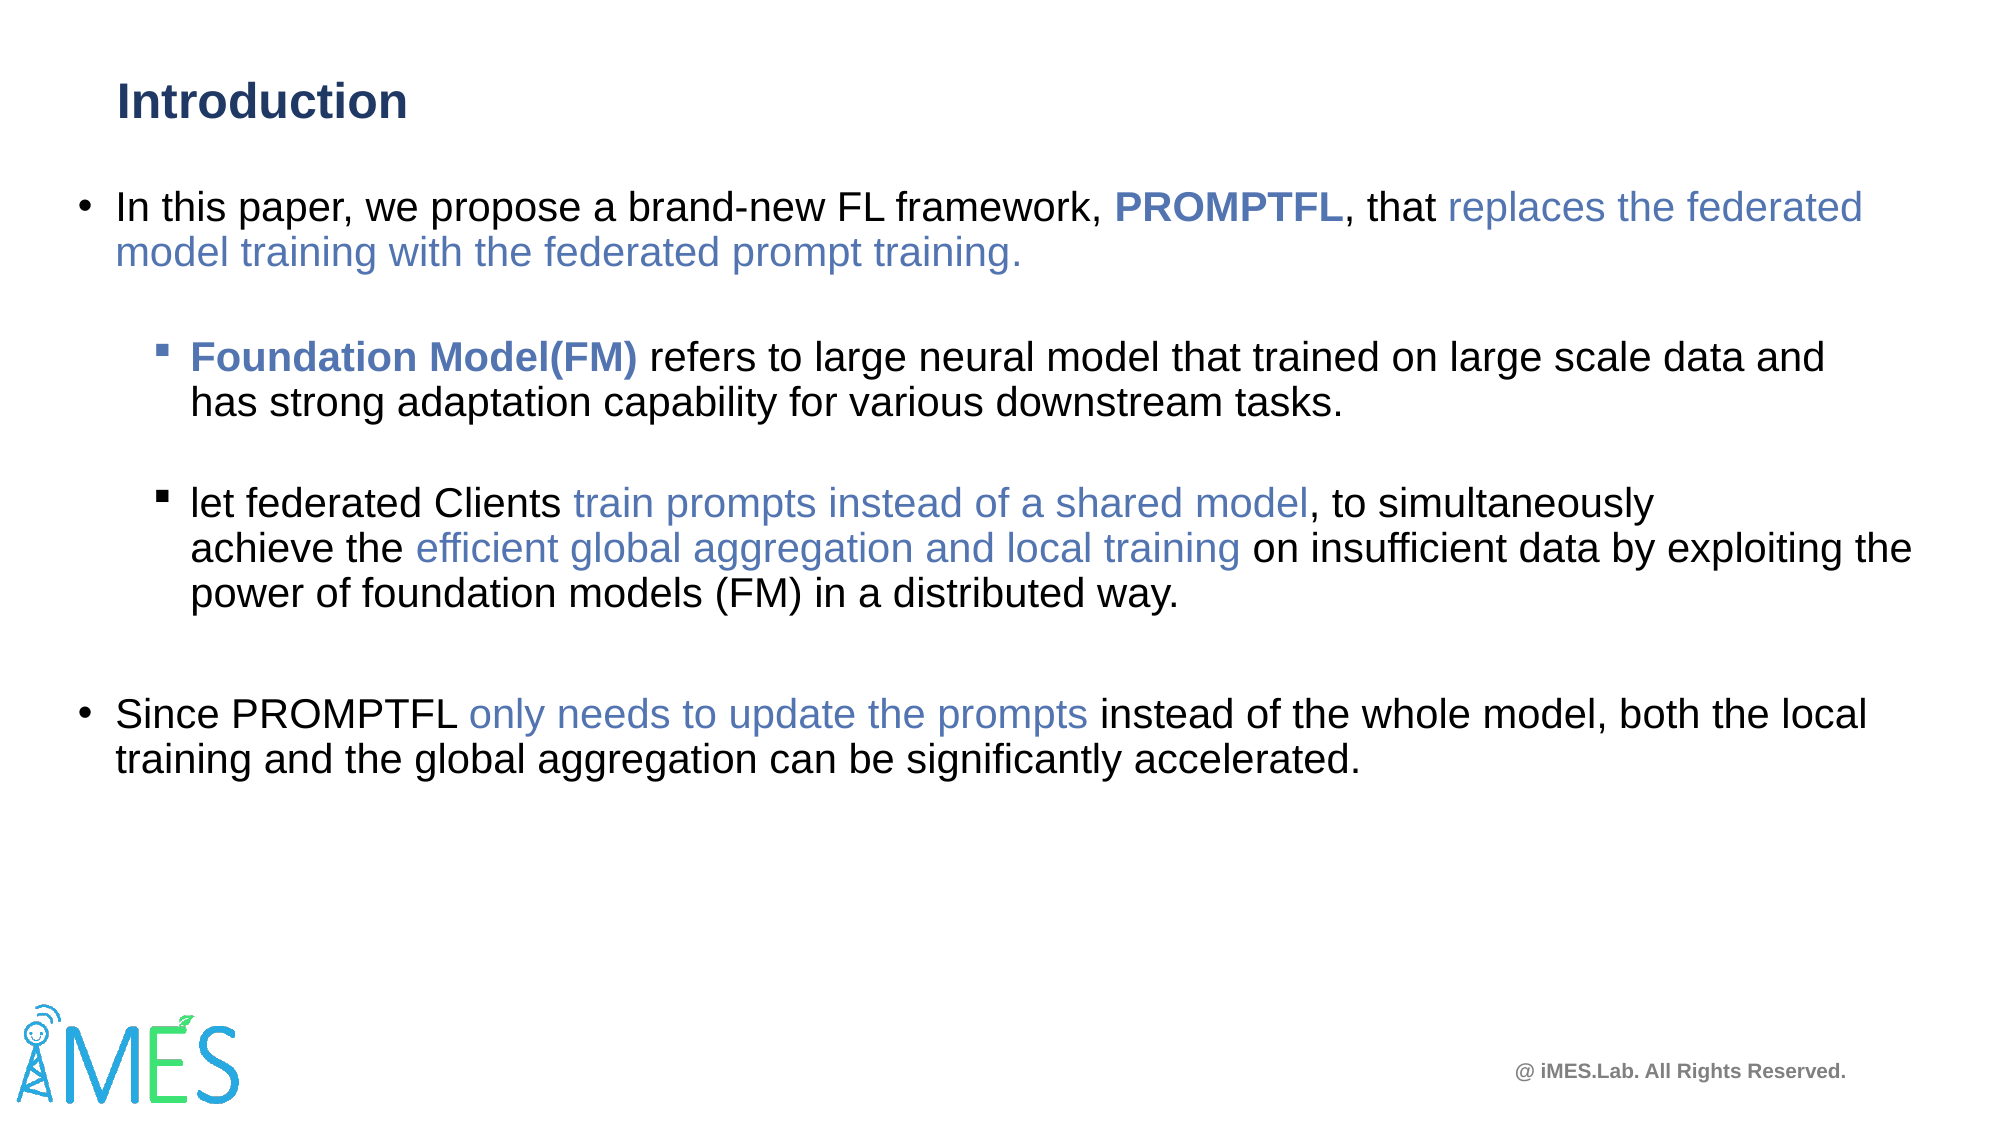

# Introduction
In this paper, we propose a brand-new FL framework, PROMPTFL, that replaces the federated model training with the federated prompt training.
Foundation Model(FM) refers to large neural model that trained on large scale data and
has strong adaptation capability for various downstream tasks.
let federated Clients train prompts instead of a shared model, to simultaneously
achieve the efficient global aggregation and local training on insufficient data by exploiting the power of foundation models (FM) in a distributed way.

Since PROMPTFL only needs to update the prompts instead of the whole model, both the local training and the global aggregation can be significantly accelerated.